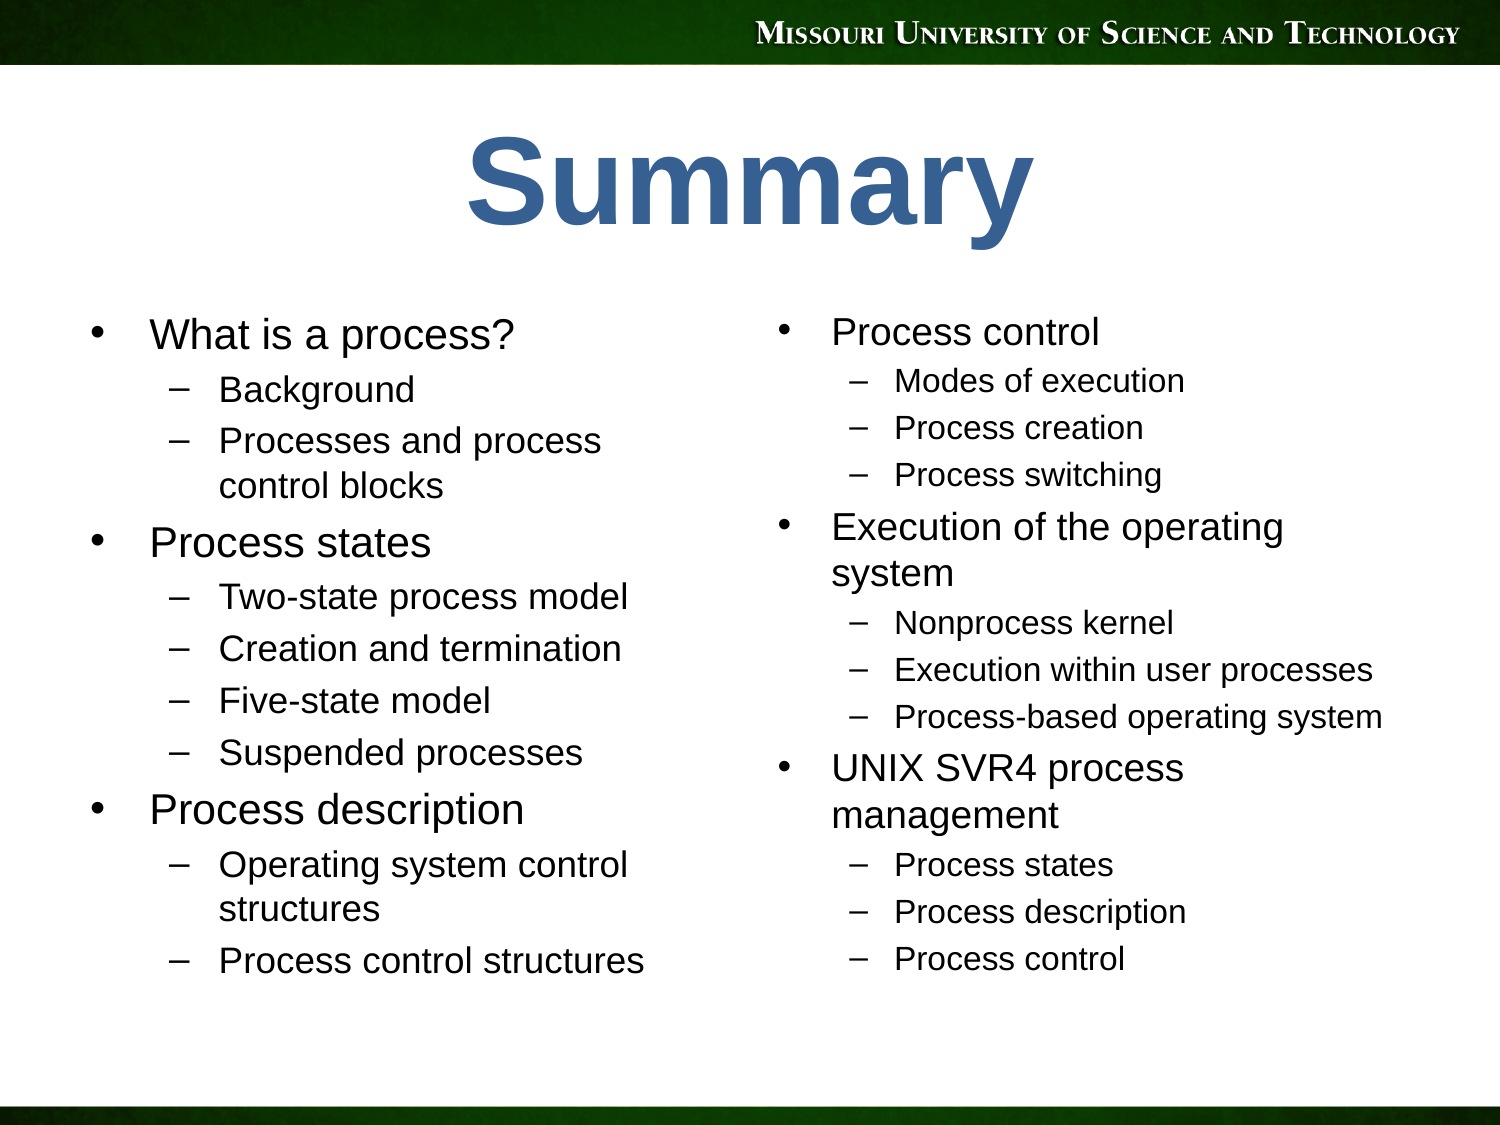

# Summary
Process control
Modes of execution
Process creation
Process switching
Execution of the operating system
Nonprocess kernel
Execution within user processes
Process-based operating system
UNIX SVR4 process management
Process states
Process description
Process control
What is a process?
Background
Processes and process control blocks
Process states
Two-state process model
Creation and termination
Five-state model
Suspended processes
Process description
Operating system control structures
Process control structures